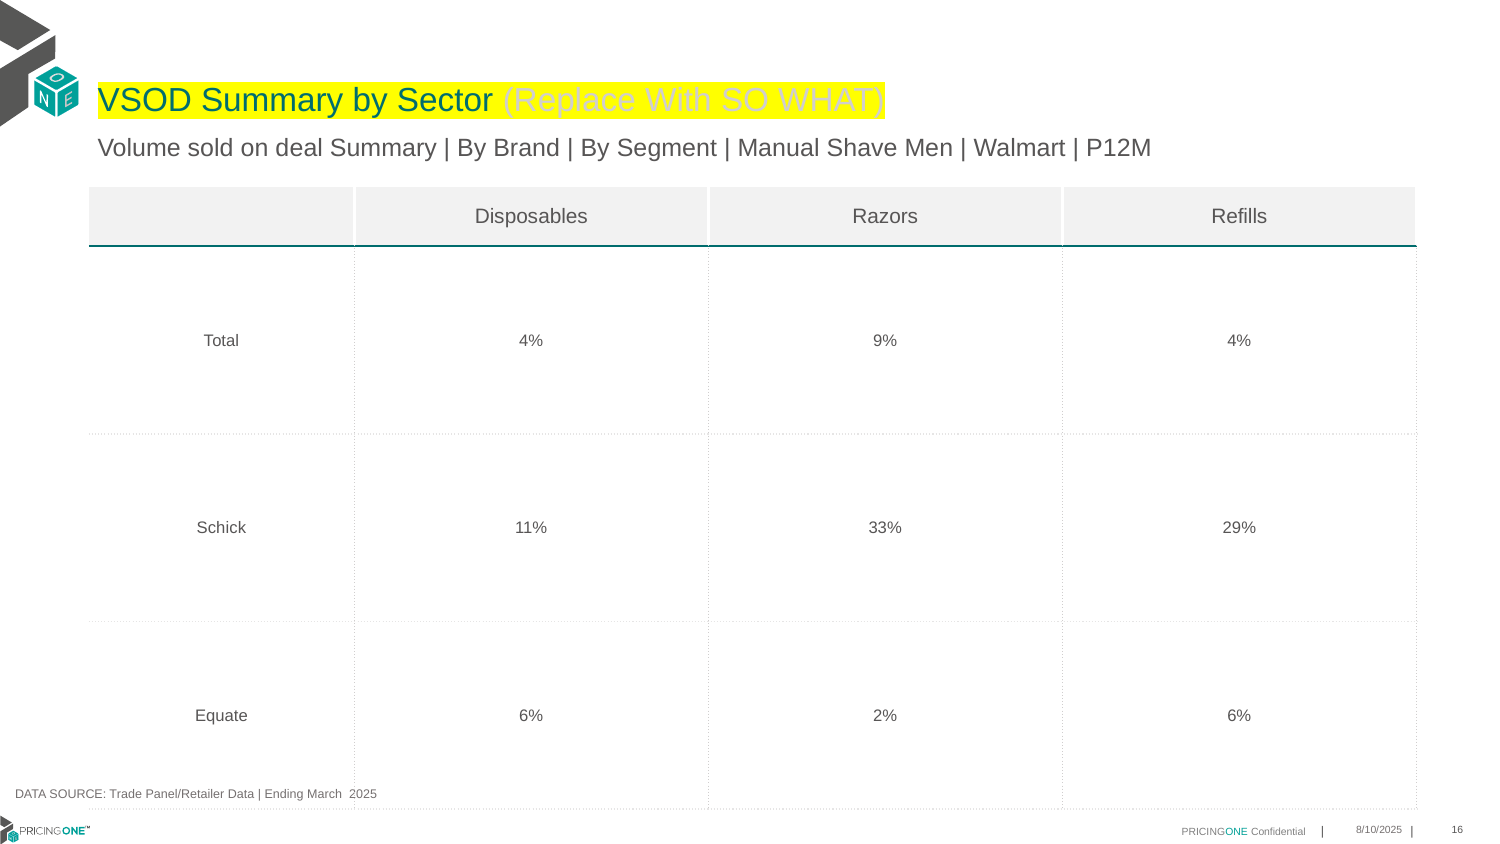

# VSOD Summary by Sector (Replace With SO WHAT)
Volume sold on deal Summary | By Brand | By Segment | Manual Shave Men | Walmart | P12M
|  | Disposables | Razors | Refills |
| --- | --- | --- | --- |
| Total | 4% | 9% | 4% |
| Schick | 11% | 33% | 29% |
| Equate | 6% | 2% | 6% |
DATA SOURCE: Trade Panel/Retailer Data | Ending March  2025

8/10/2025
16